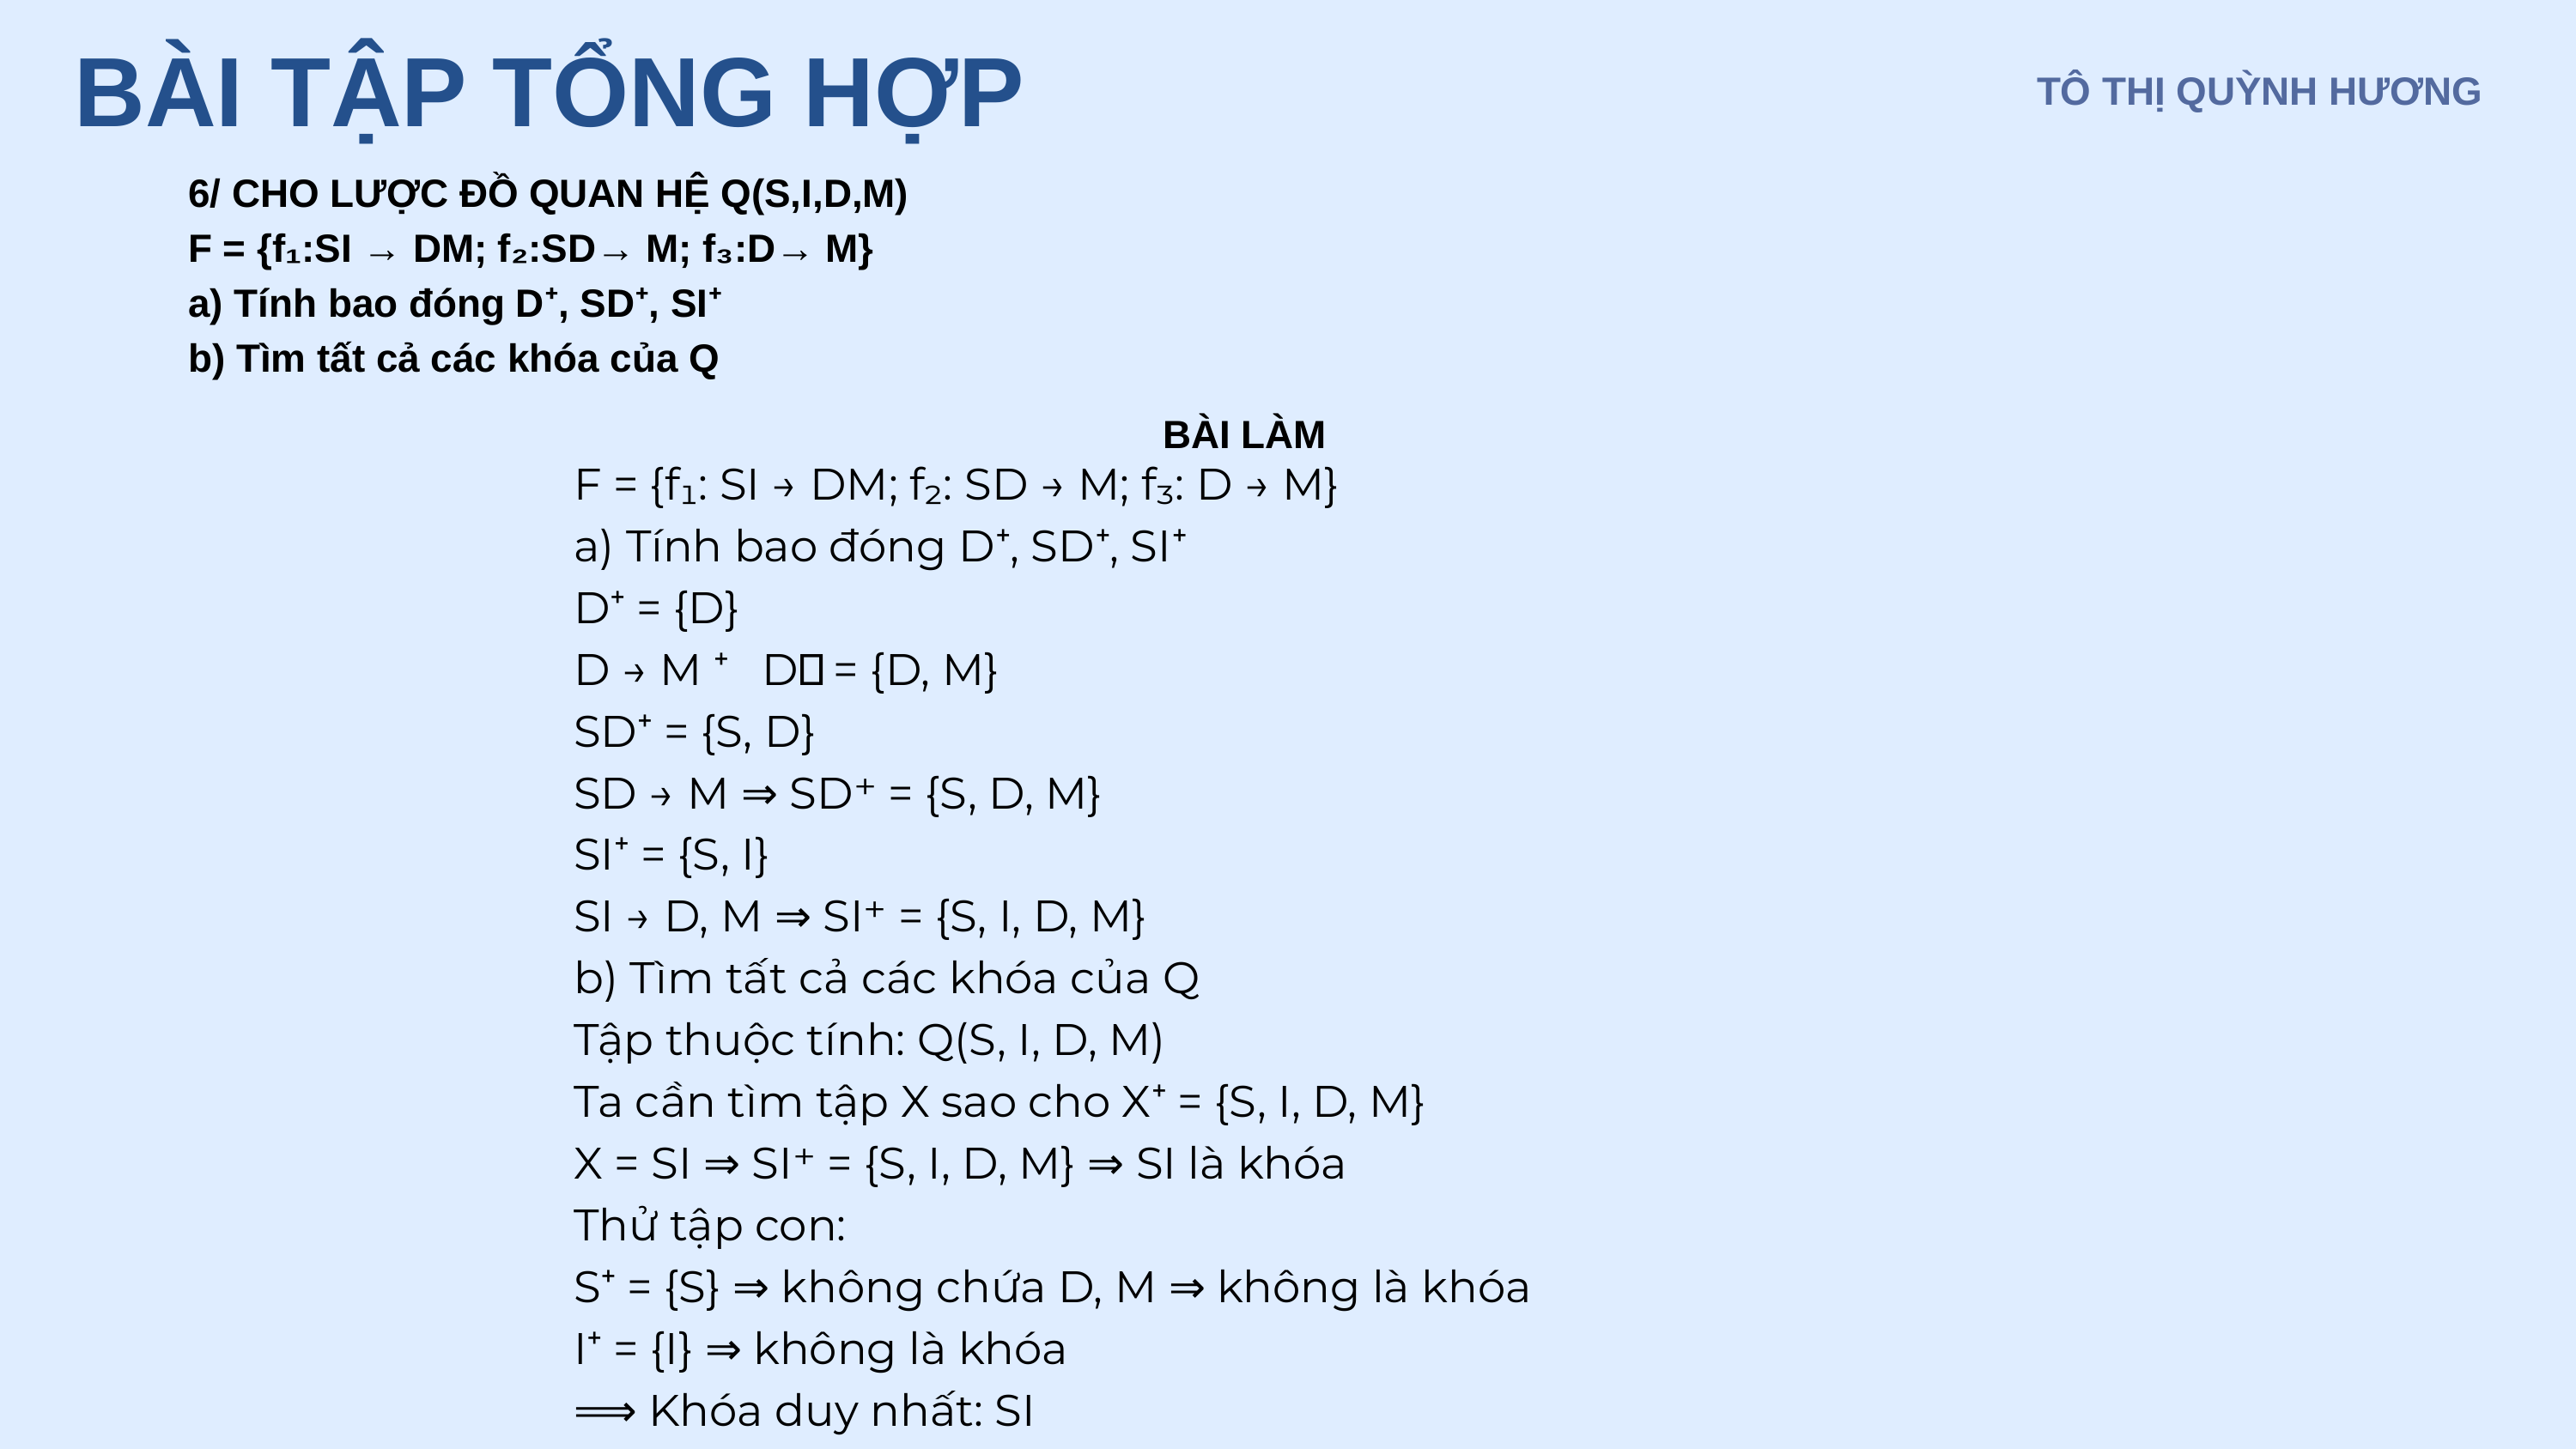

BÀI TẬP TỔNG HỢP
TÔ THỊ QUỲNH HƯƠNG
6/ CHO LƯỢC ĐỒ QUAN HỆ Q(S,I,D,M)
F = {f₁:SI → DM; f₂:SD→ M; f₃:D→ M}
a) Tính bao đóng D⁺, SD⁺, SI⁺
b) Tìm tất cả các khóa của Q

BÀI LÀM
F = {f₁: SI → DM; f₂: SD → M; f₃: D → M}
a) Tính bao đóng D⁺, SD⁺, SI⁺
D⁺ = {D}
D → M ⇒ D⁺ = {D, M}
SD⁺ = {S, D}
SD → M ⇒ SD⁺ = {S, D, M}
SI⁺ = {S, I}
SI → D, M ⇒ SI⁺ = {S, I, D, M}
b) Tìm tất cả các khóa của Q
Tập thuộc tính: Q(S, I, D, M)
Ta cần tìm tập X sao cho X⁺ = {S, I, D, M}
X = SI ⇒ SI⁺ = {S, I, D, M} ⇒ SI là khóa
Thử tập con:
S⁺ = {S} ⇒ không chứa D, M ⇒ không là khóa
I⁺ = {I} ⇒ không là khóa
⟹ Khóa duy nhất: SI